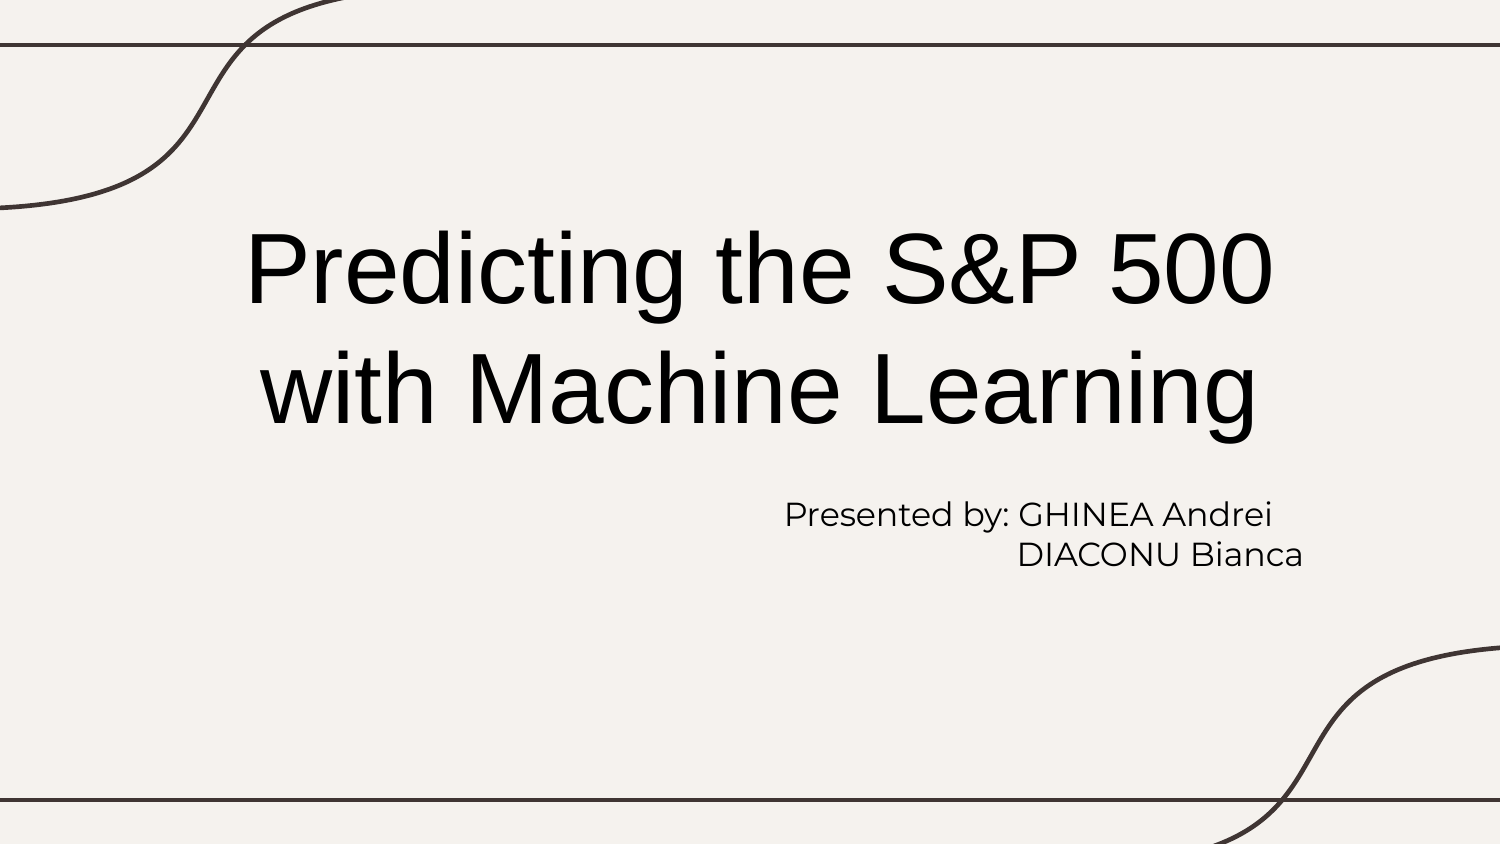

# Predicting the S&P 500 with Machine Learning
Presented by: GHINEA Andrei
	             DIACONU Bianca